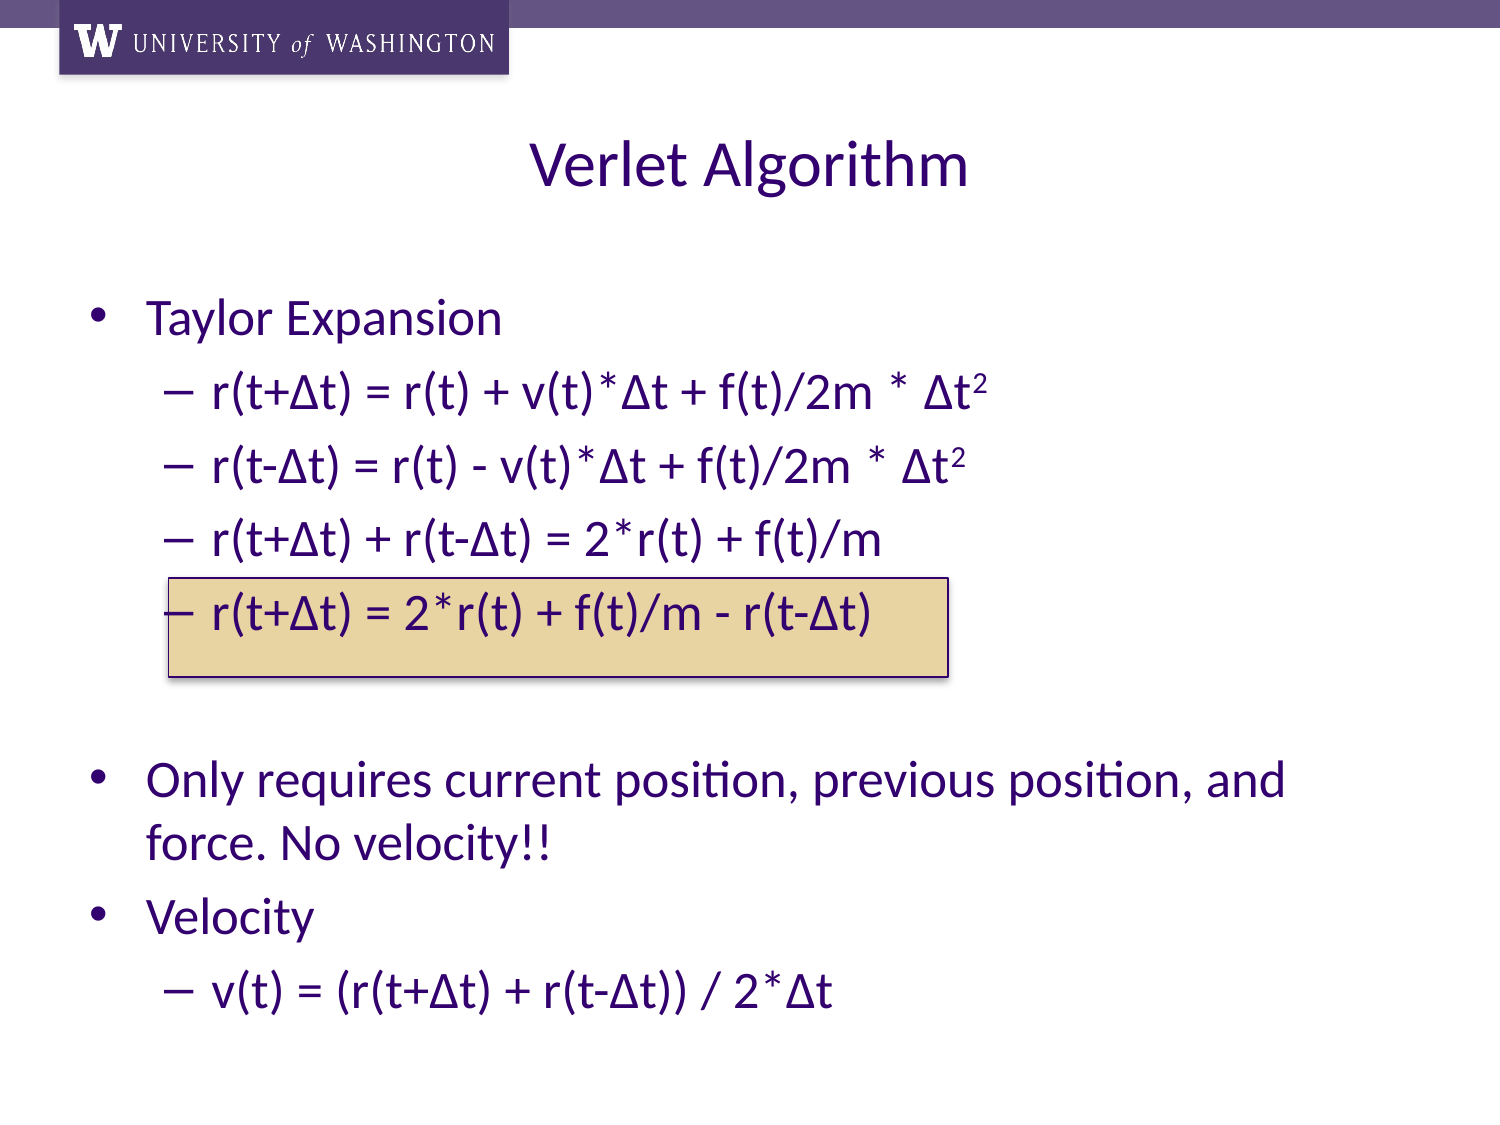

# Verlet Algorithm
Taylor Expansion
r(t+Δt) = r(t) + v(t)*Δt + f(t)/2m * Δt2
r(t-Δt) = r(t) - v(t)*Δt + f(t)/2m * Δt2
r(t+Δt) + r(t-Δt) = 2*r(t) + f(t)/m
r(t+Δt) = 2*r(t) + f(t)/m - r(t-Δt)

Only requires current position, previous position, and force. No velocity!!
Velocity
v(t) = (r(t+Δt) + r(t-Δt)) / 2*Δt